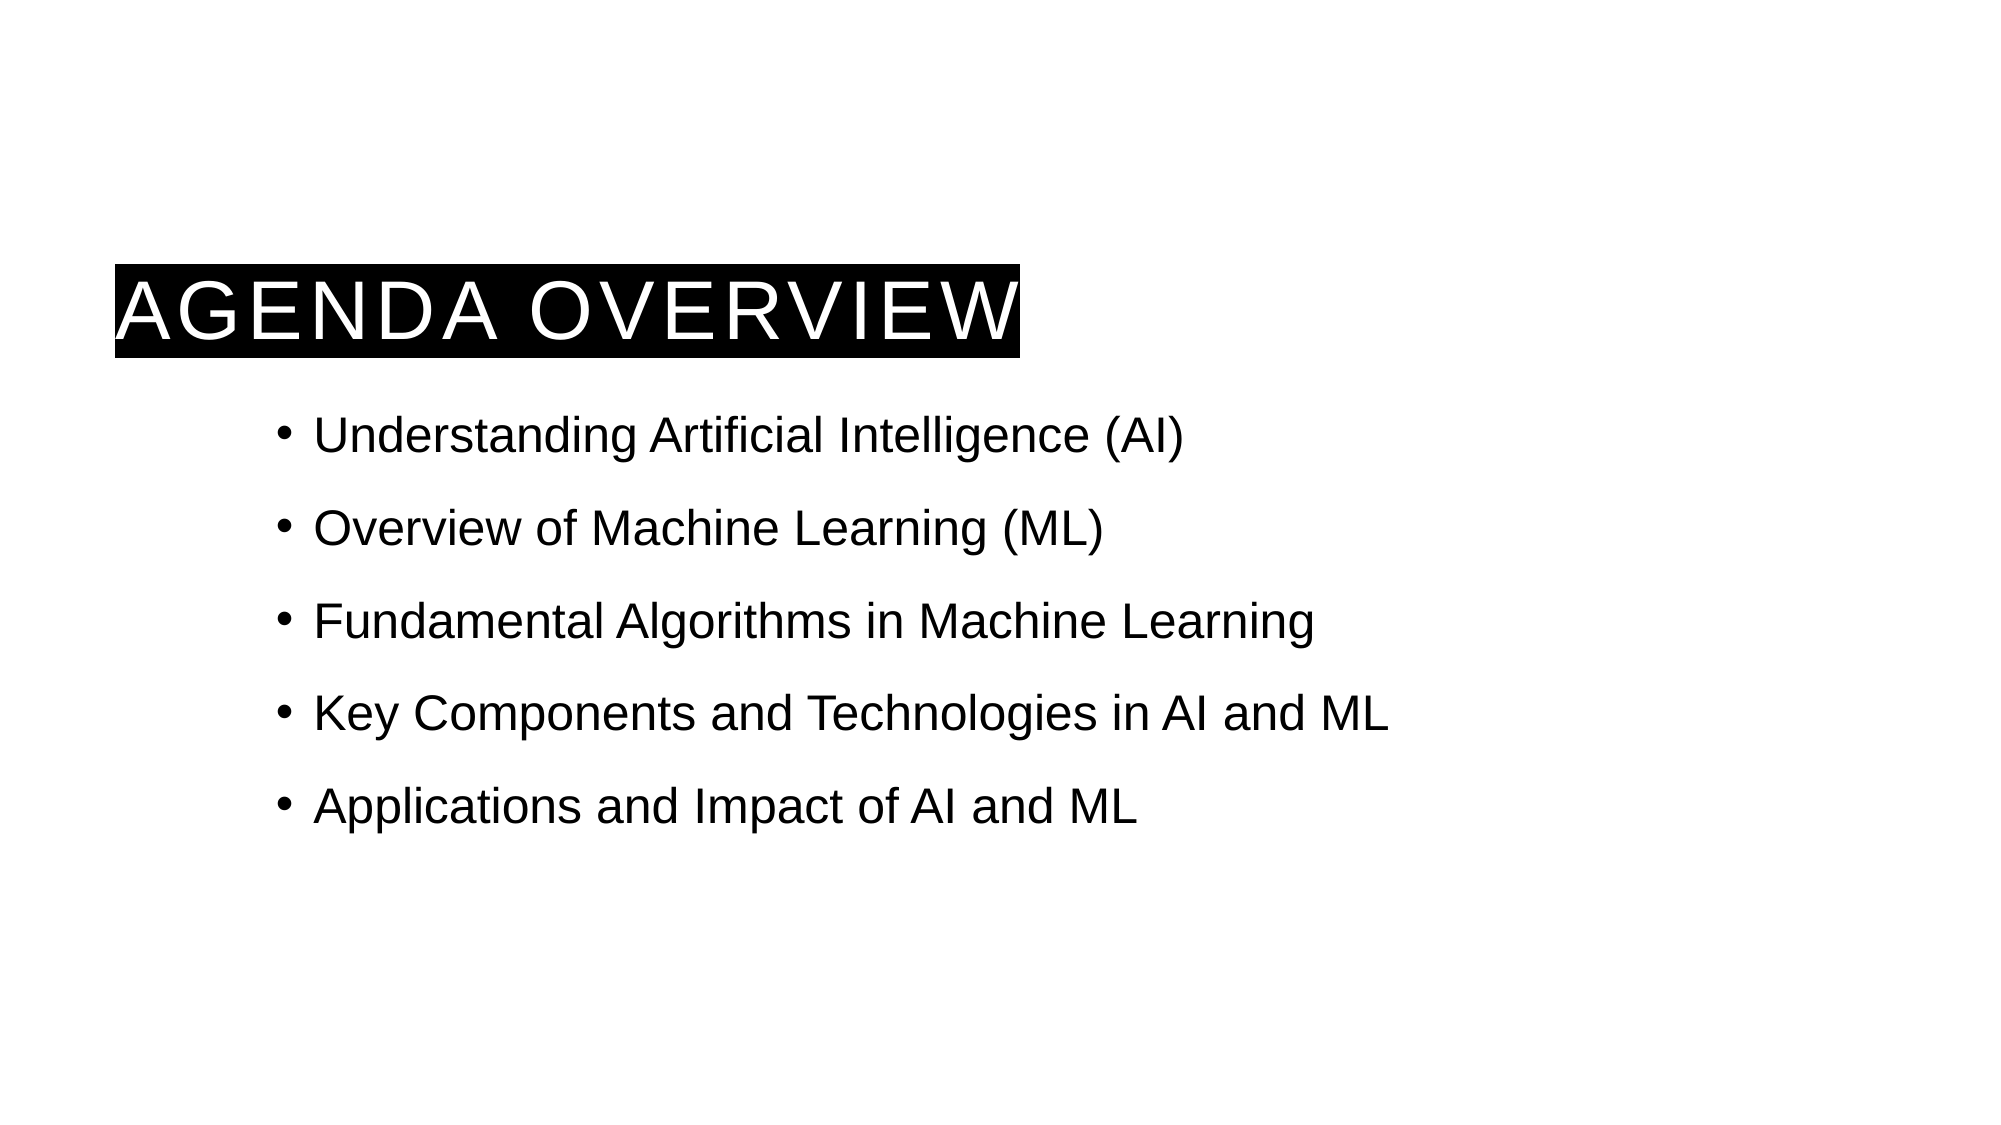

# Agenda Overview
Understanding Artificial Intelligence (AI)
Overview of Machine Learning (ML)
Fundamental Algorithms in Machine Learning
Key Components and Technologies in AI and ML
Applications and Impact of AI and ML